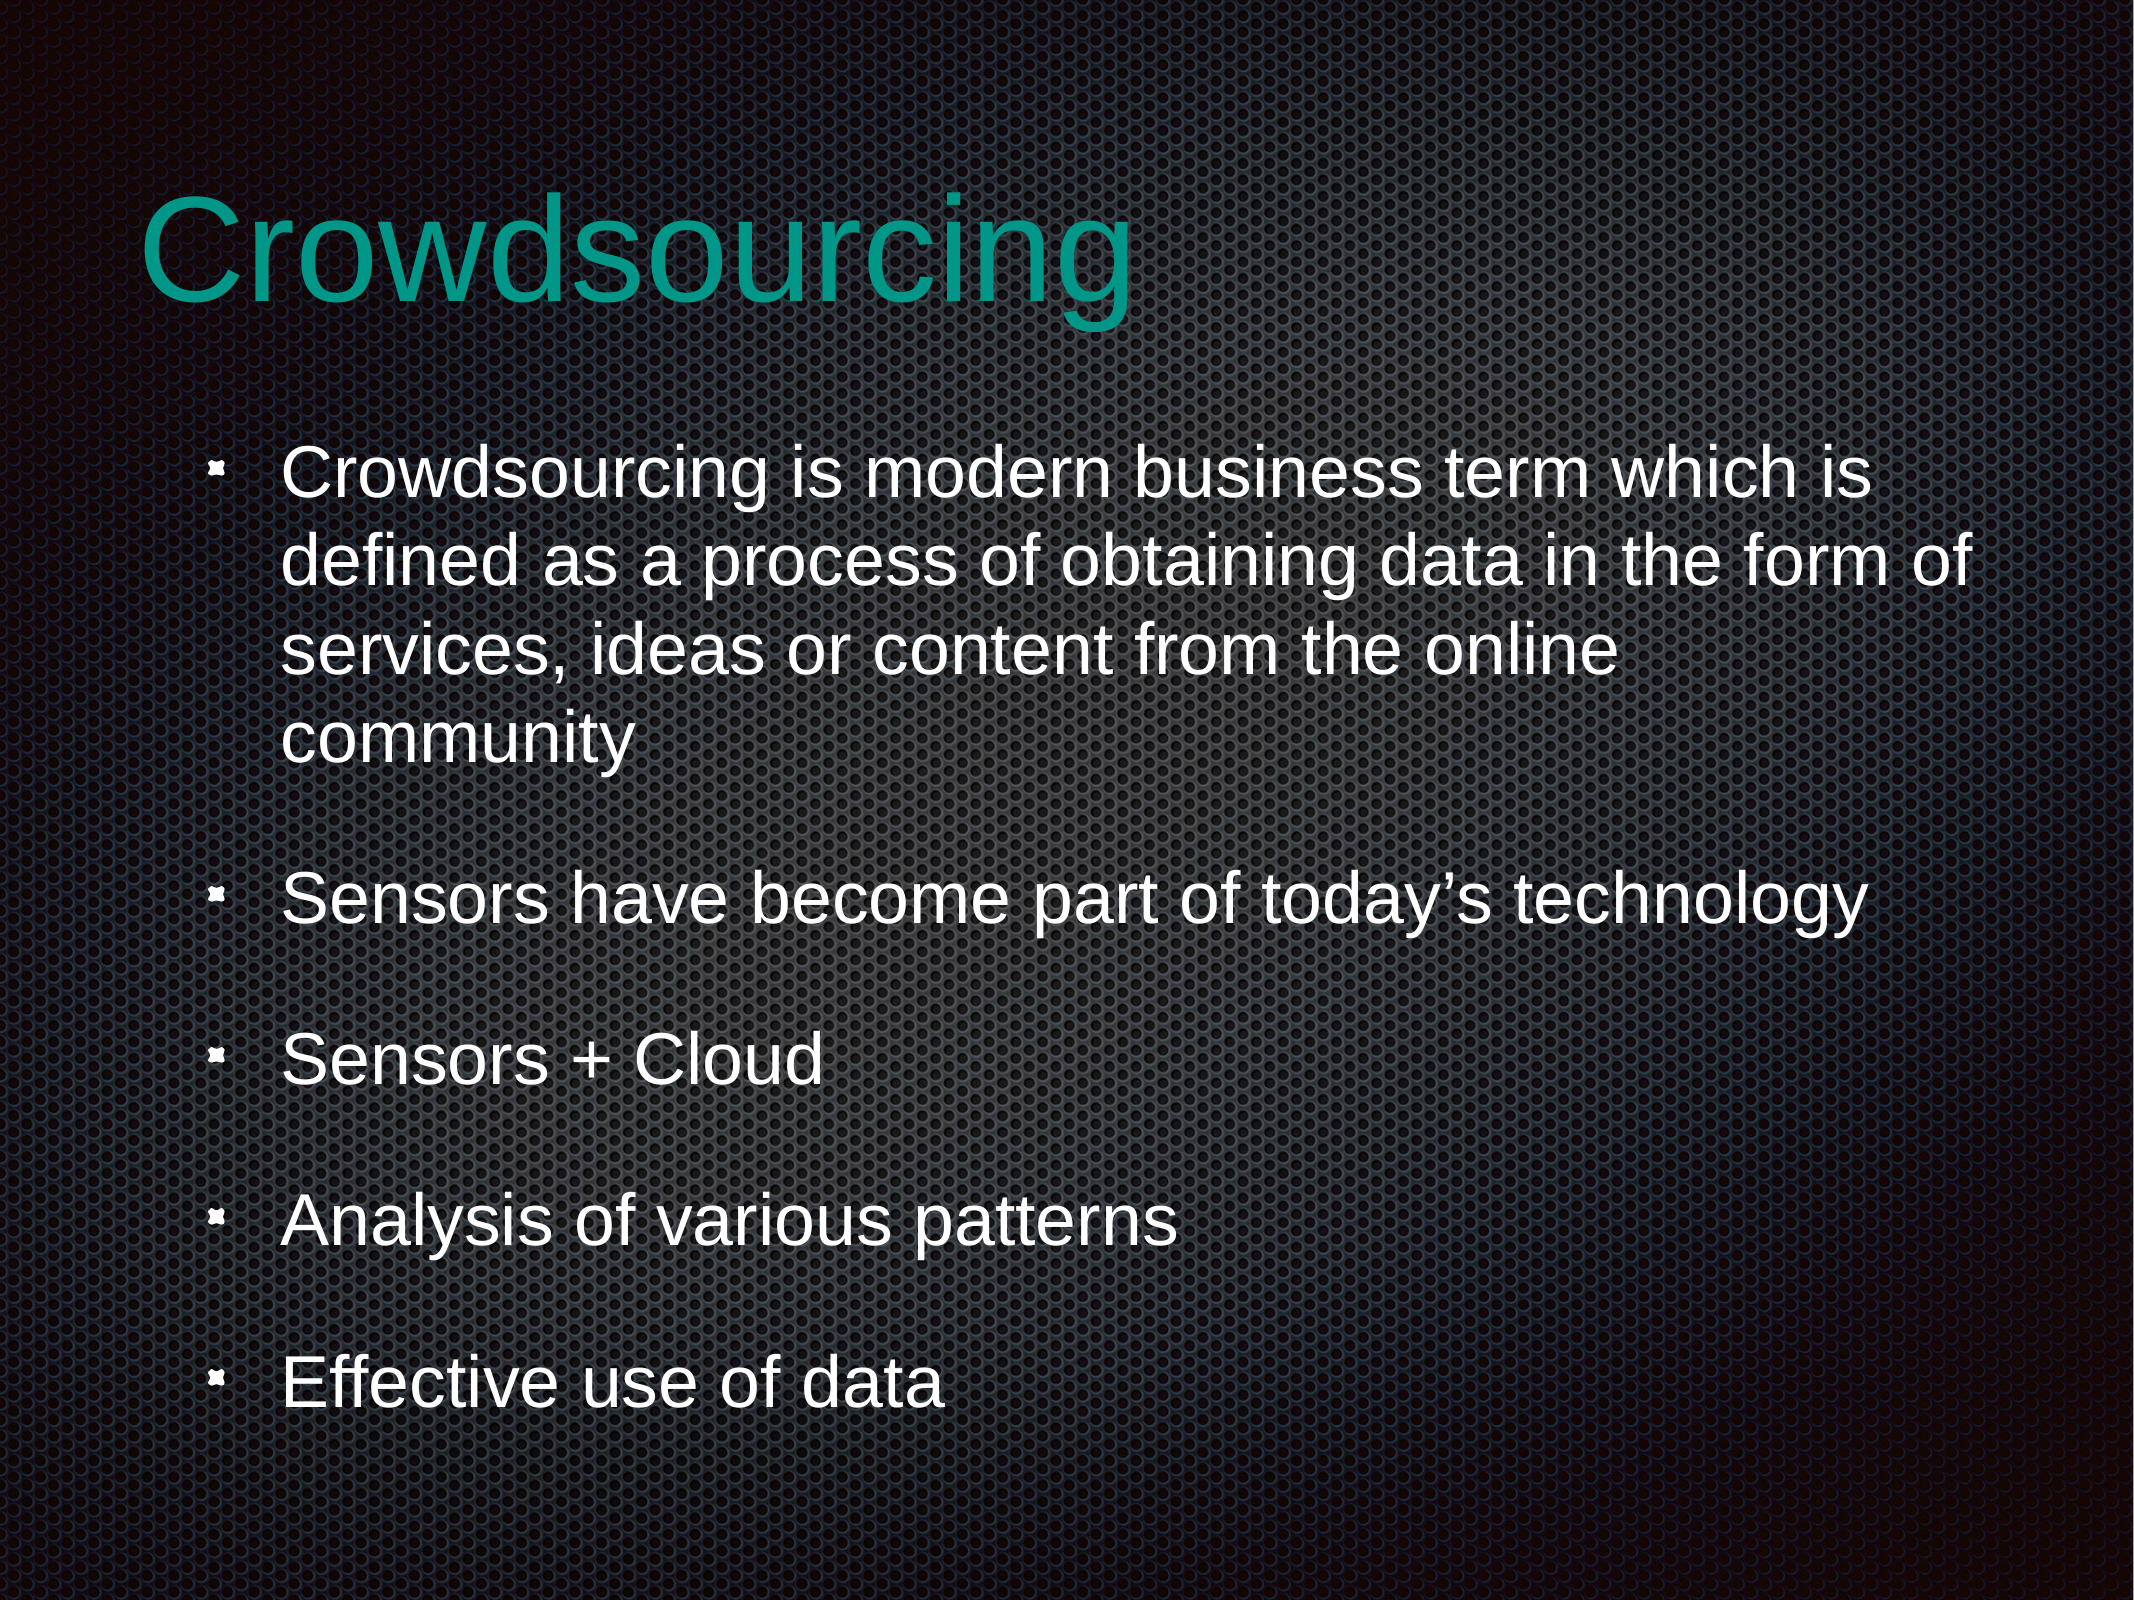

# Crowdsourcing
Crowdsourcing is modern business term which is defined as a process of obtaining data in the form of services, ideas or content from the online community
Sensors have become part of today’s technology
Sensors + Cloud
Analysis of various patterns
Effective use of data